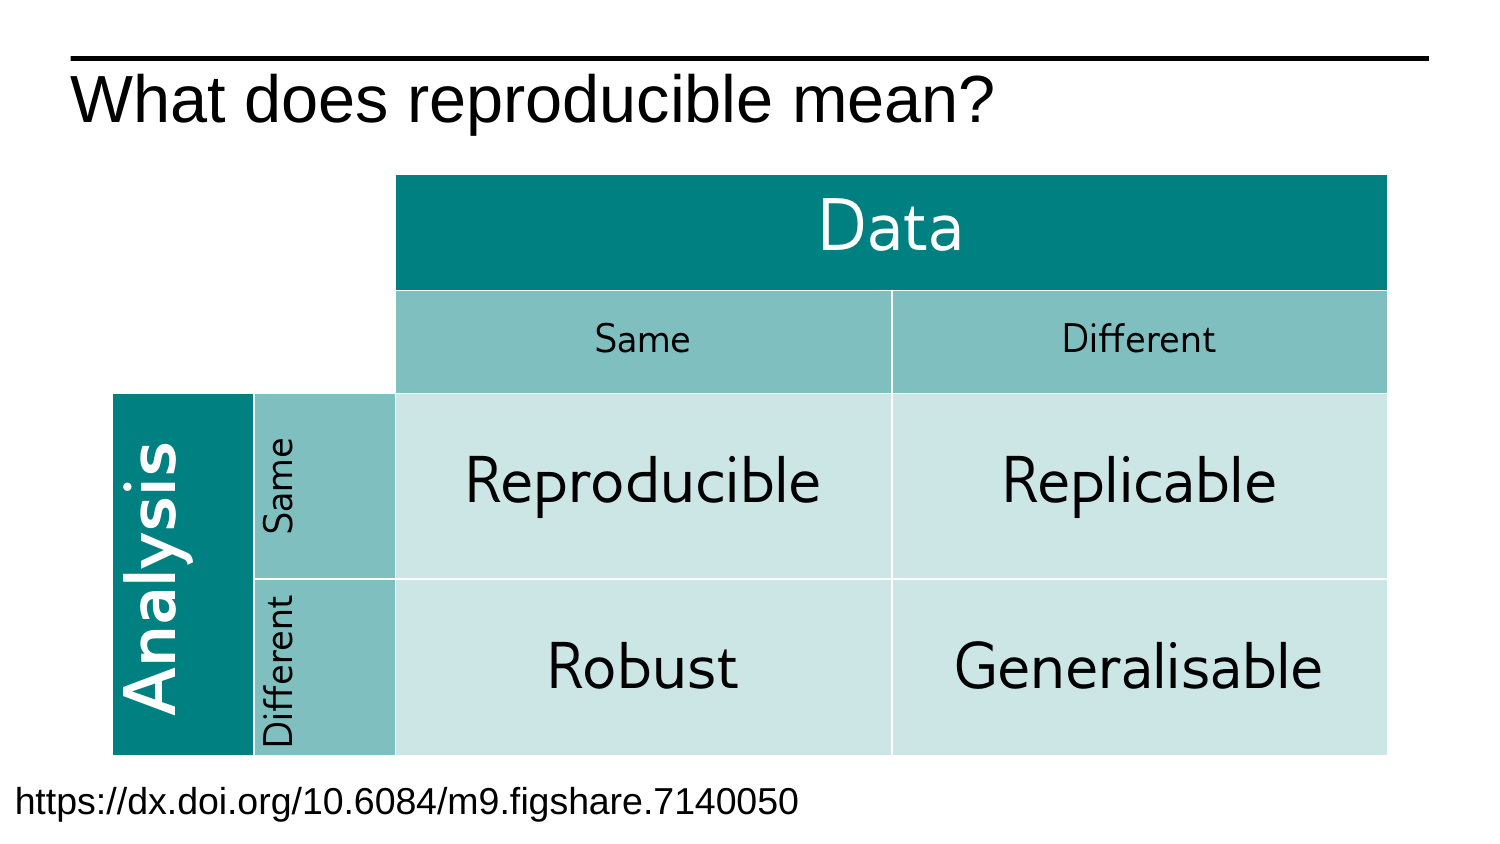

# What does reproducible mean?
|  |  | Data |  |
| --- | --- | --- | --- |
|  |  | Same | Different |
| Analysis | Same | Reproducible | Replicable |
|  | Different | Robust | Generalisable |
https://dx.doi.org/10.6084/m9.figshare.7140050
01/03/2019
4